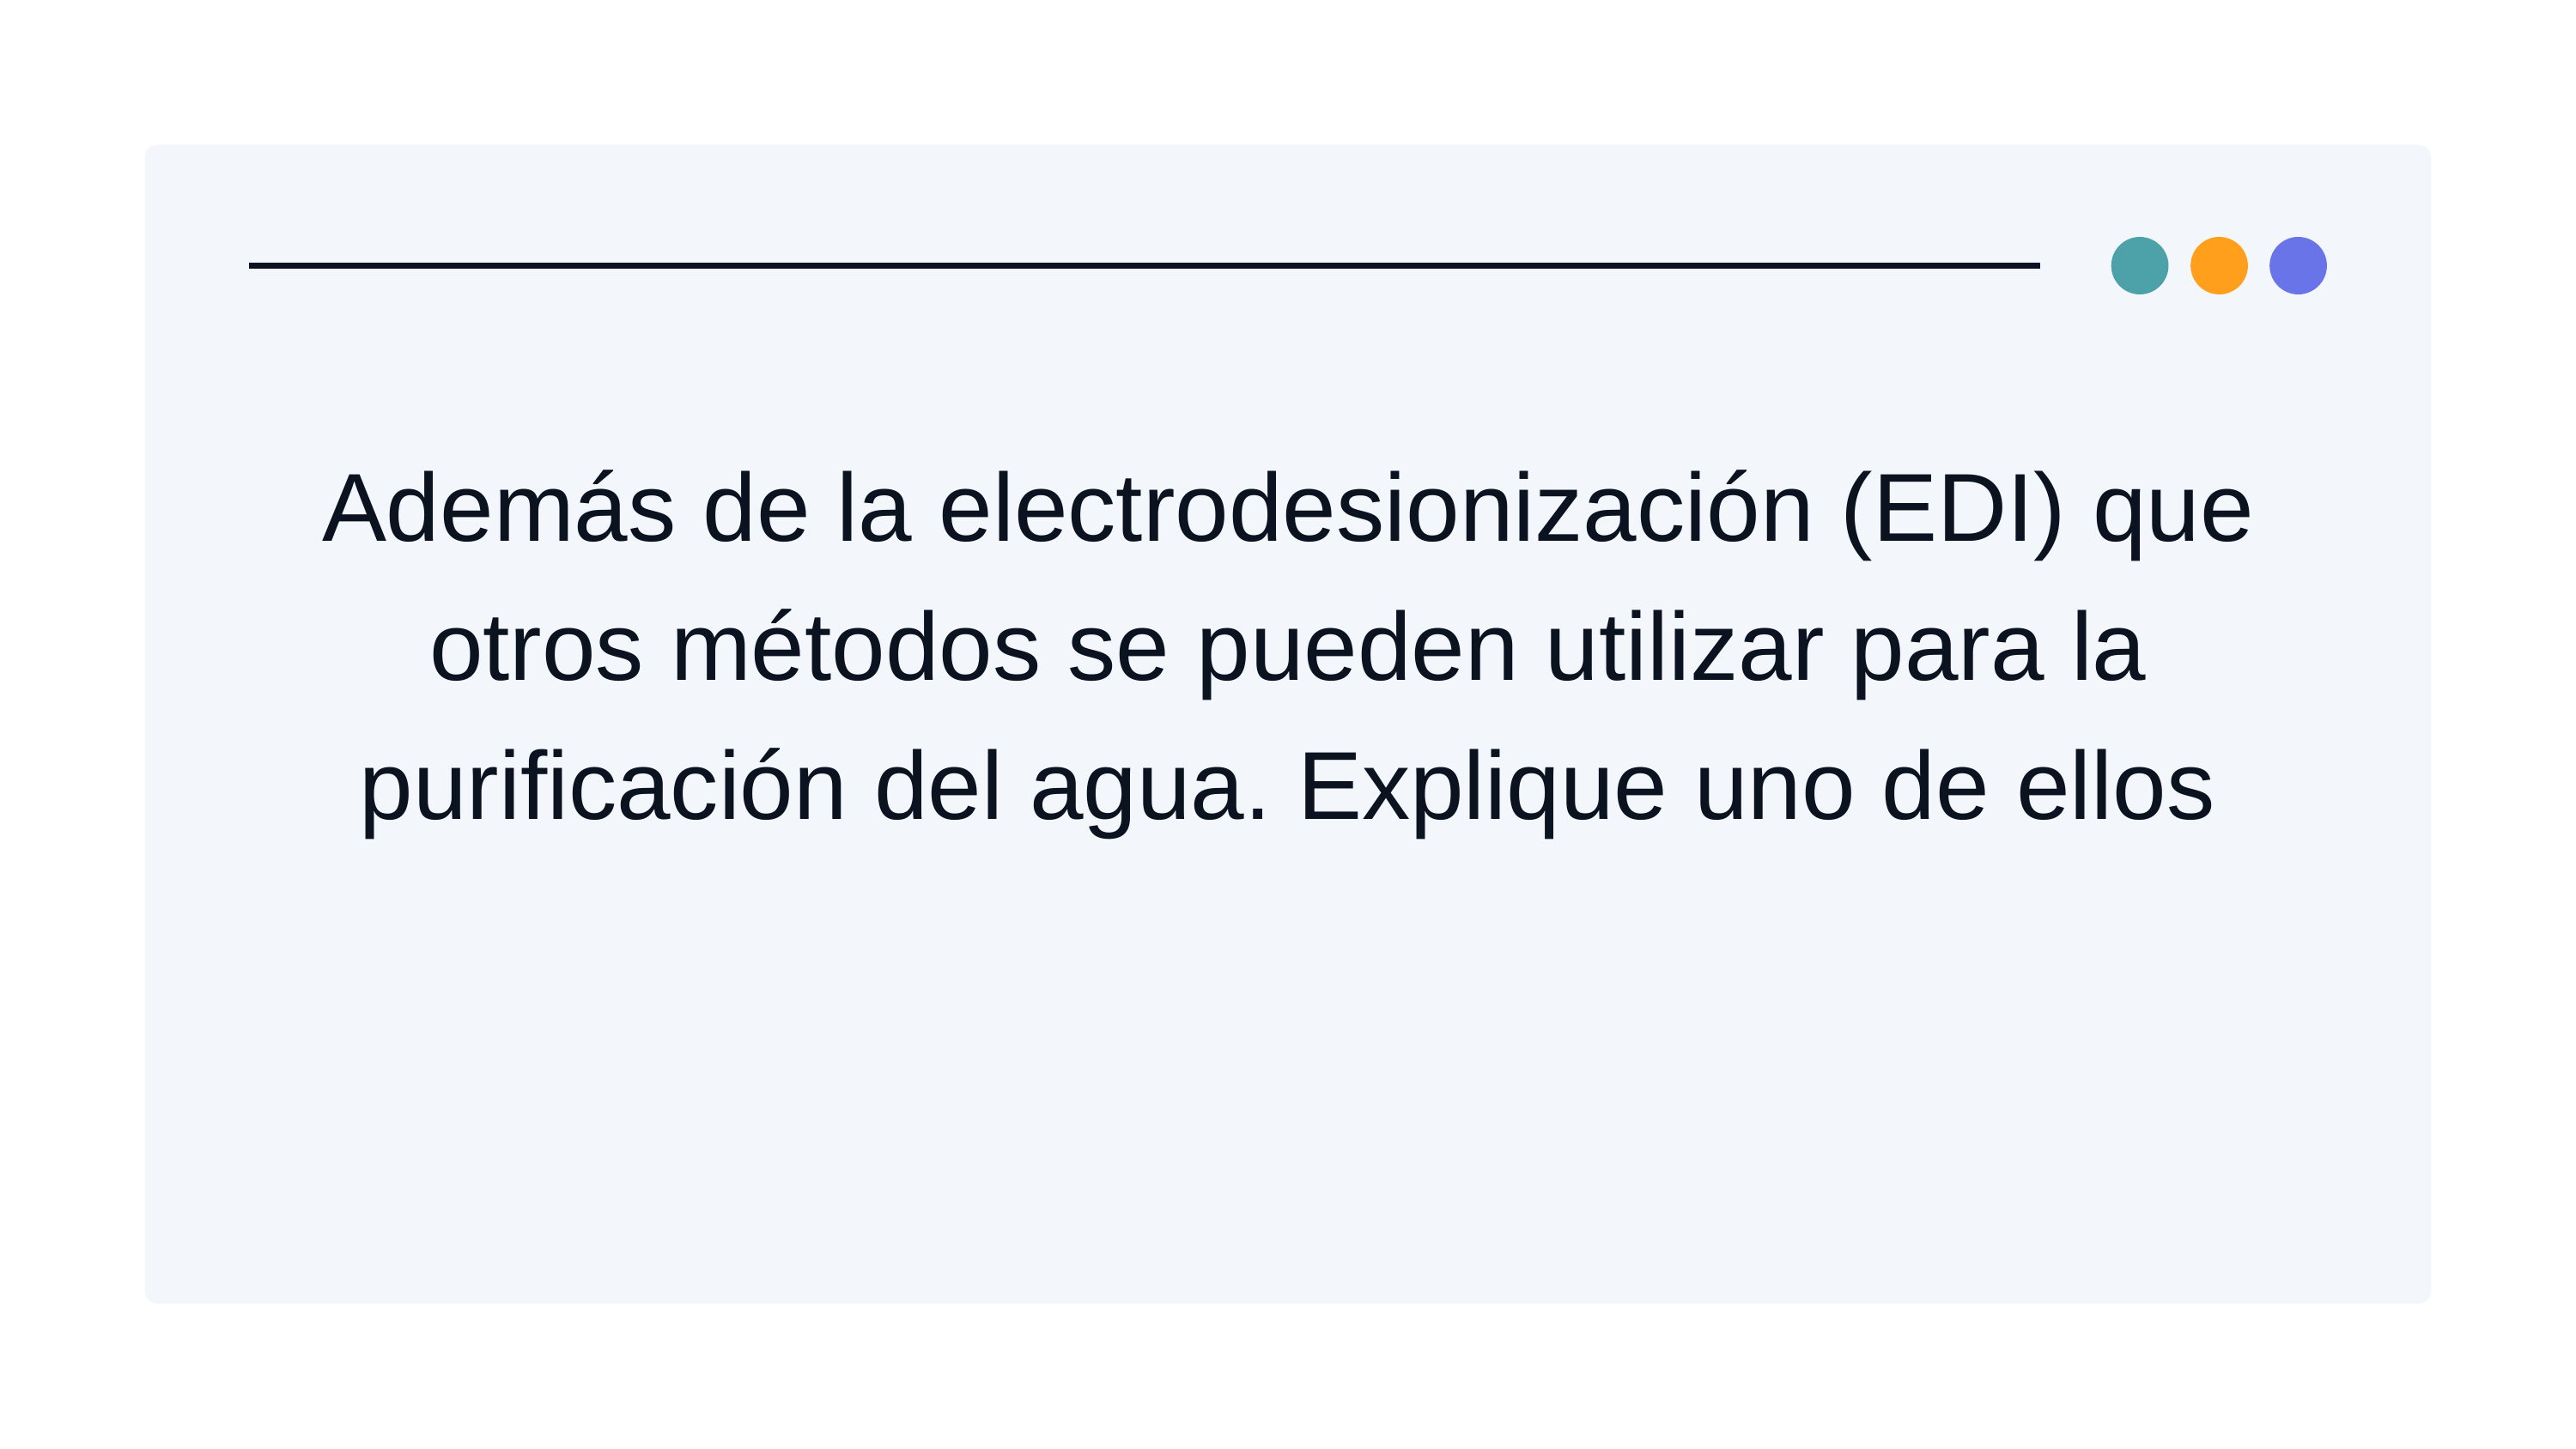

Además de la electrodesionización (EDI) que otros métodos se pueden utilizar para la purificación del agua. Explique uno de ellos